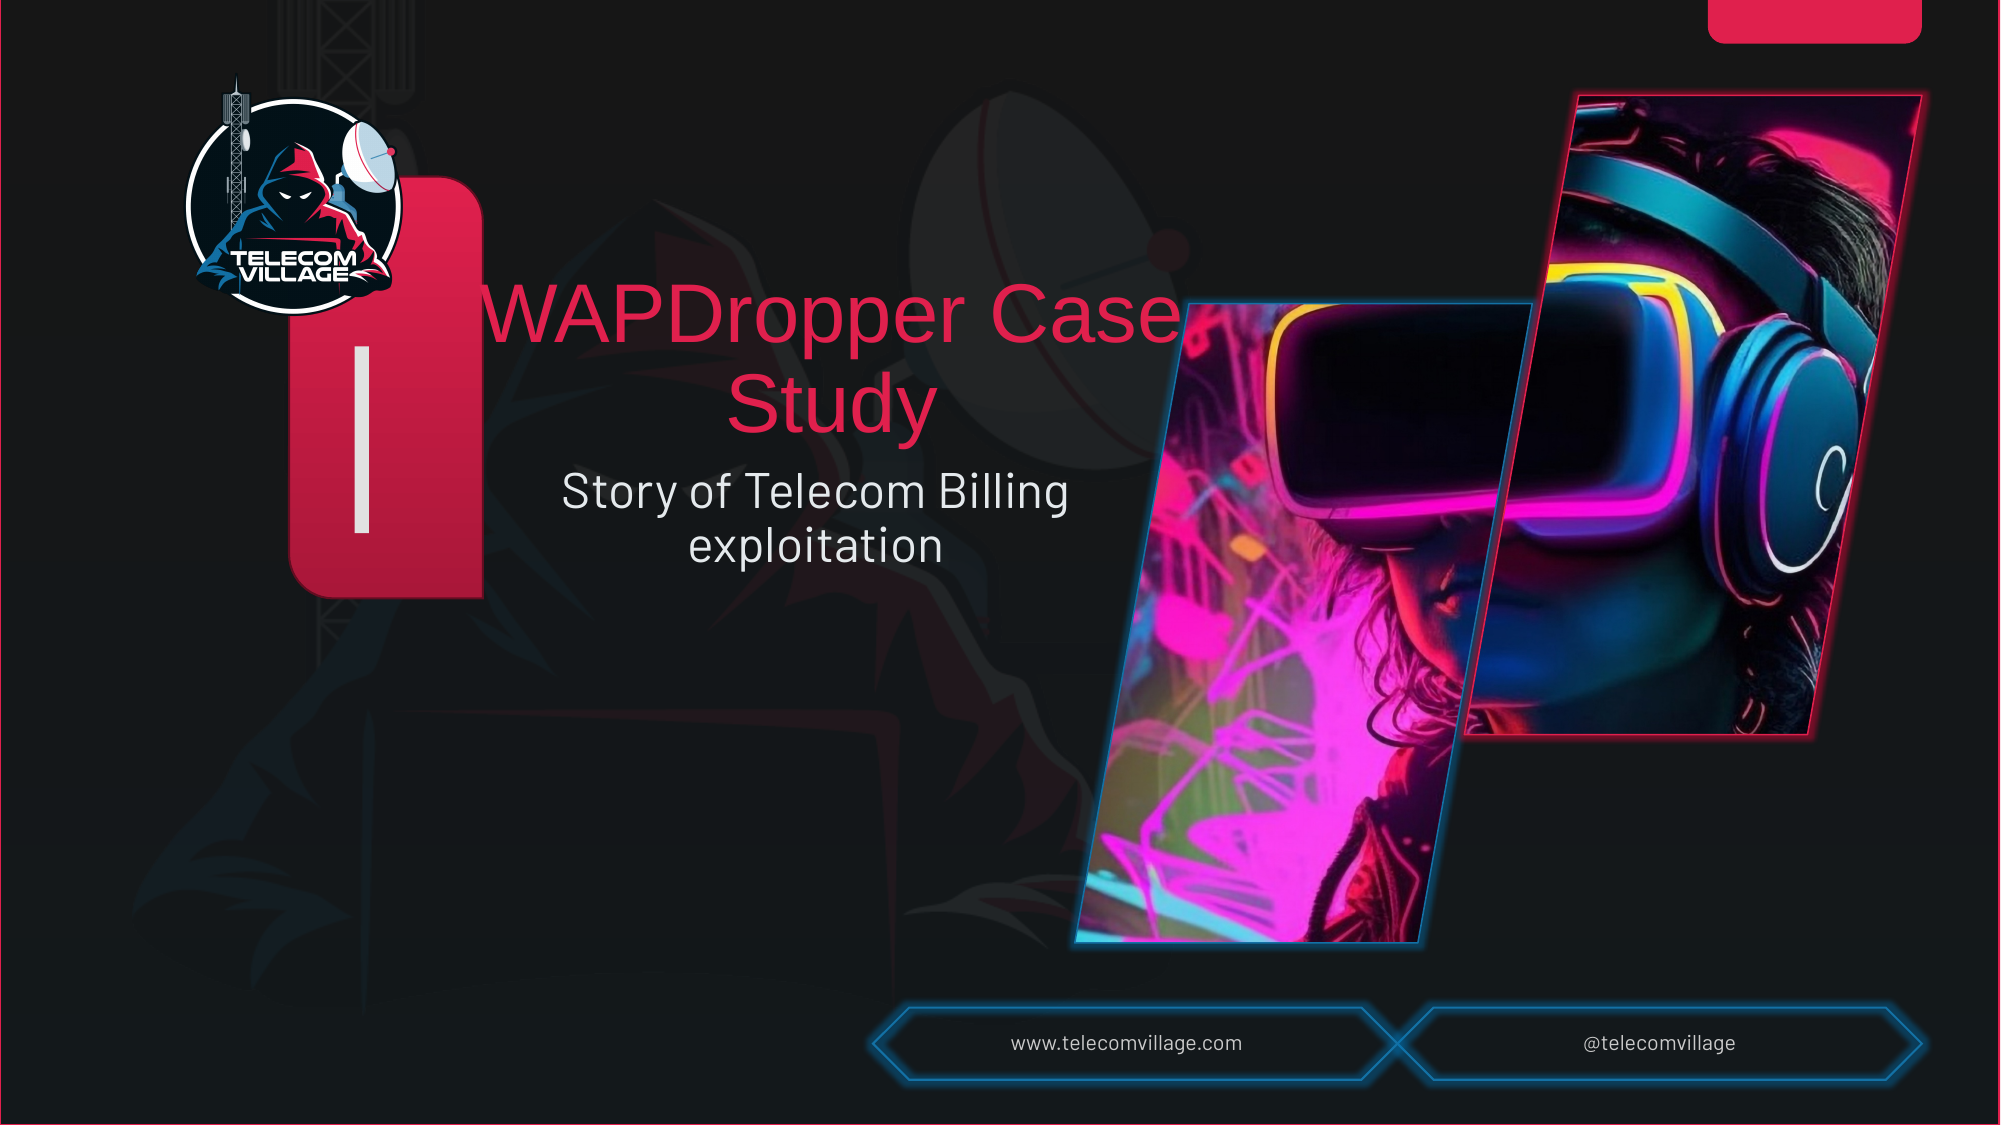

# WAPDropper Case Study
Story of Telecom Billing exploitation